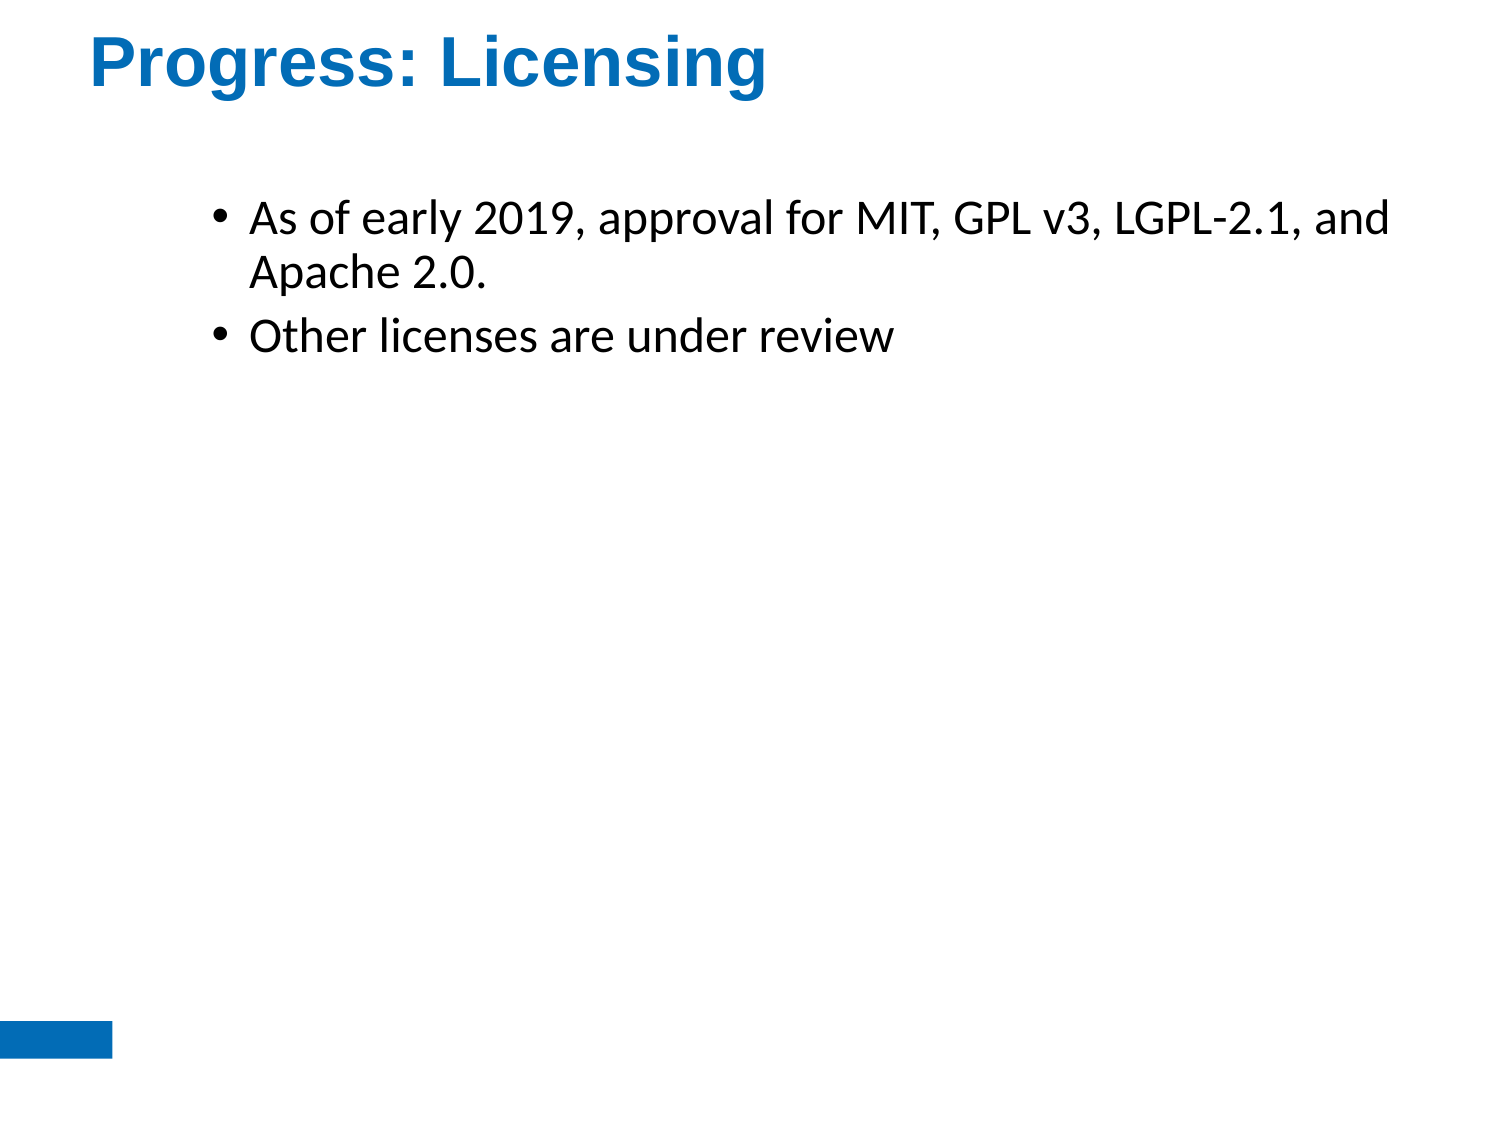

# Progress: Licensing
As of early 2019, approval for MIT, GPL v3, LGPL-2.1, and Apache 2.0.
Other licenses are under review